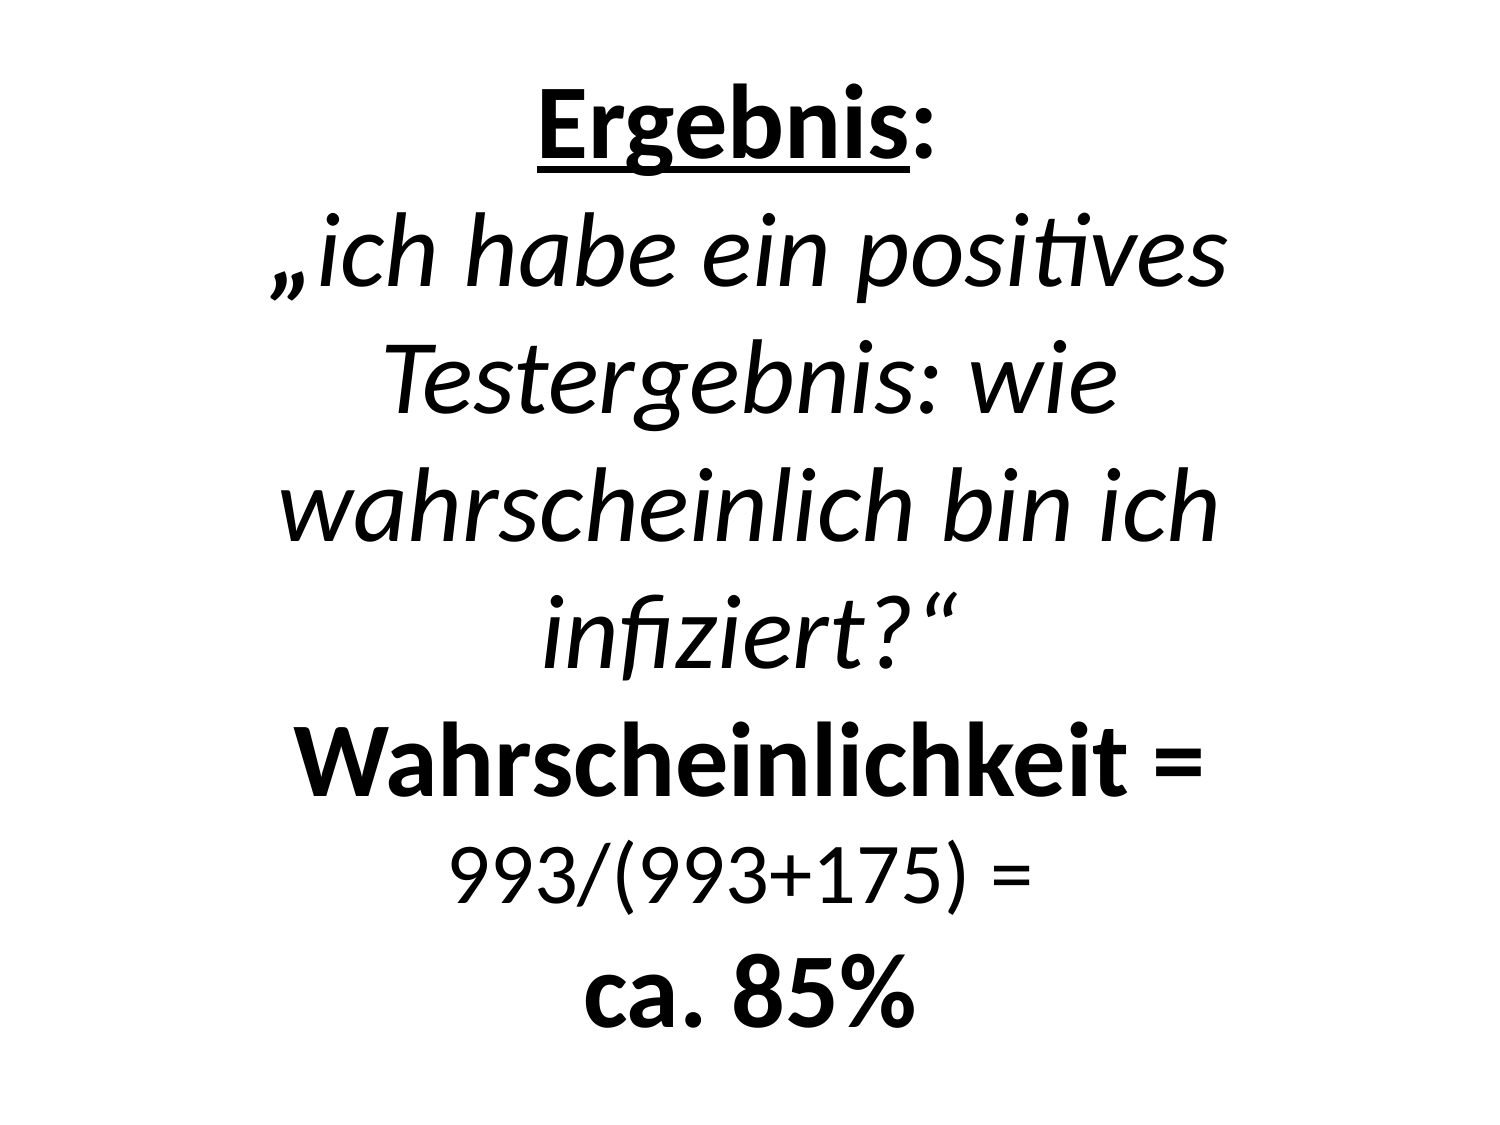

# Ergebnis: „ich habe ein positives Testergebnis: wie wahrscheinlich bin ich infiziert?“ Wahrscheinlichkeit = 993/(993+175) = ca. 85%